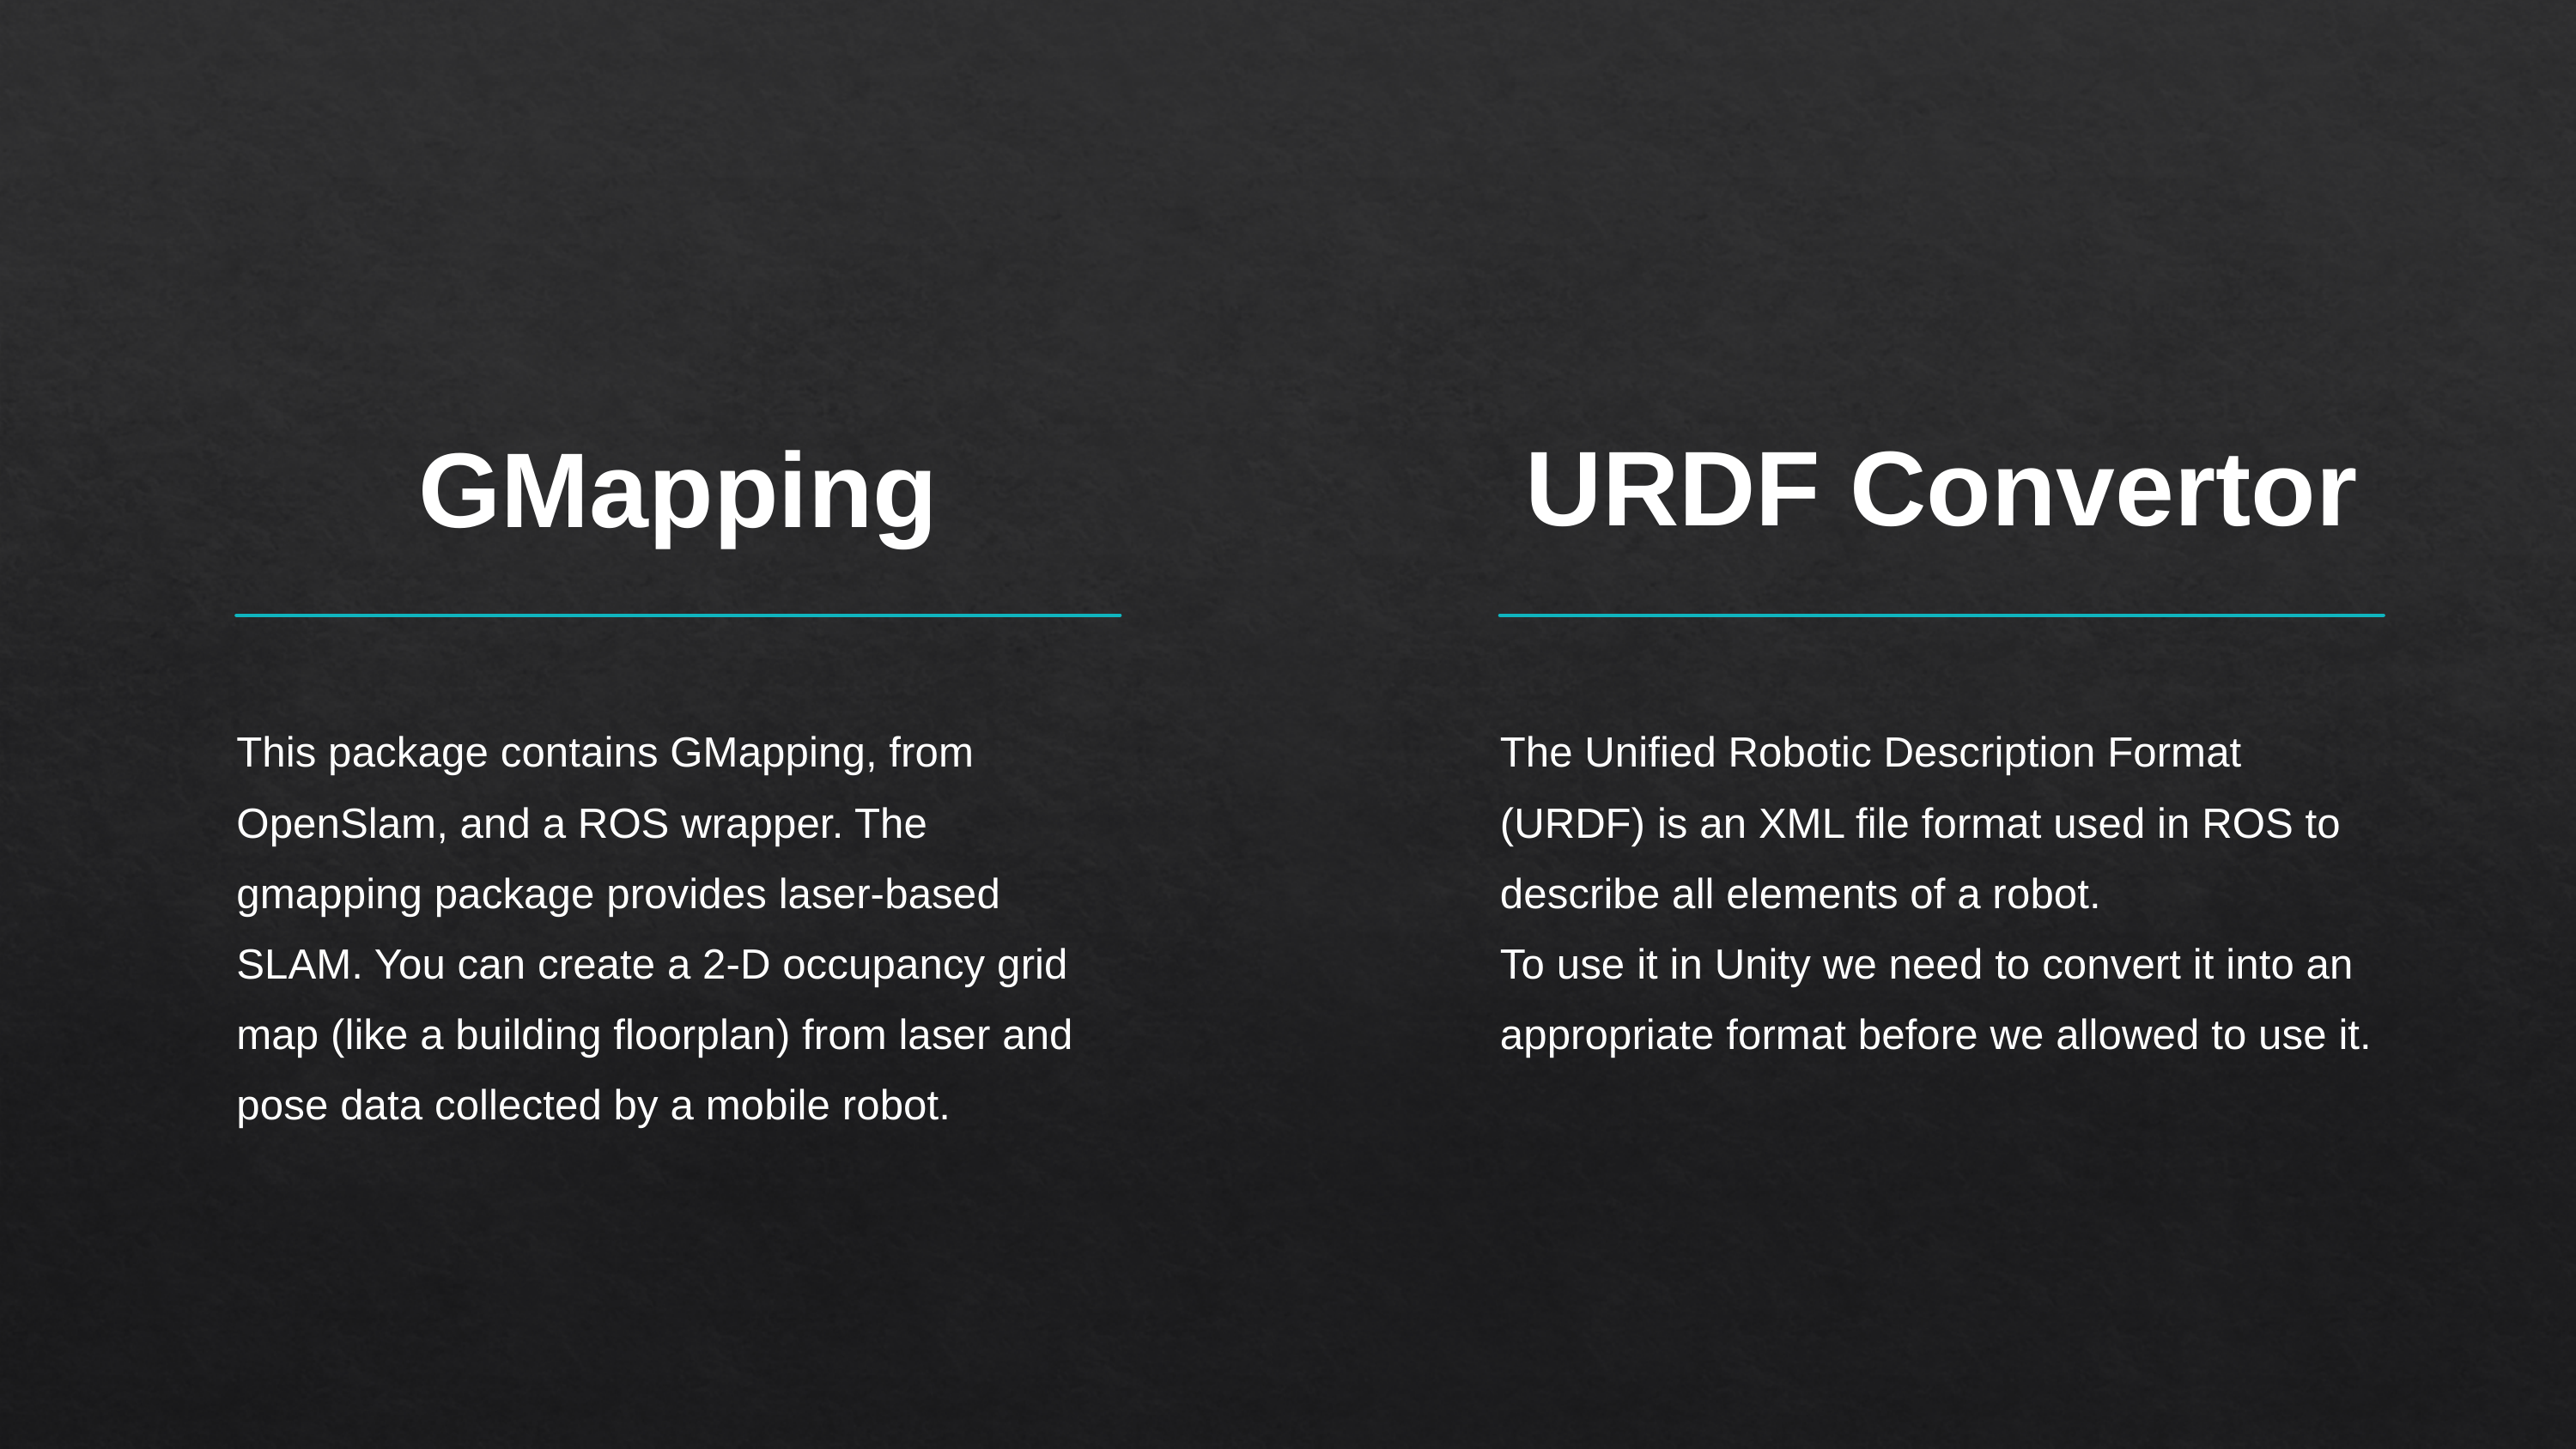

GMapping
This package contains GMapping, from OpenSlam, and a ROS wrapper. The gmapping package provides laser-based SLAM. You can create a 2-D occupancy grid map (like a building floorplan) from laser and pose data collected by a mobile robot.
URDF Convertor
The Unified Robotic Description Format (URDF) is an XML file format used in ROS to describe all elements of a robot.
To use it in Unity we need to convert it into an appropriate format before we allowed to use it.